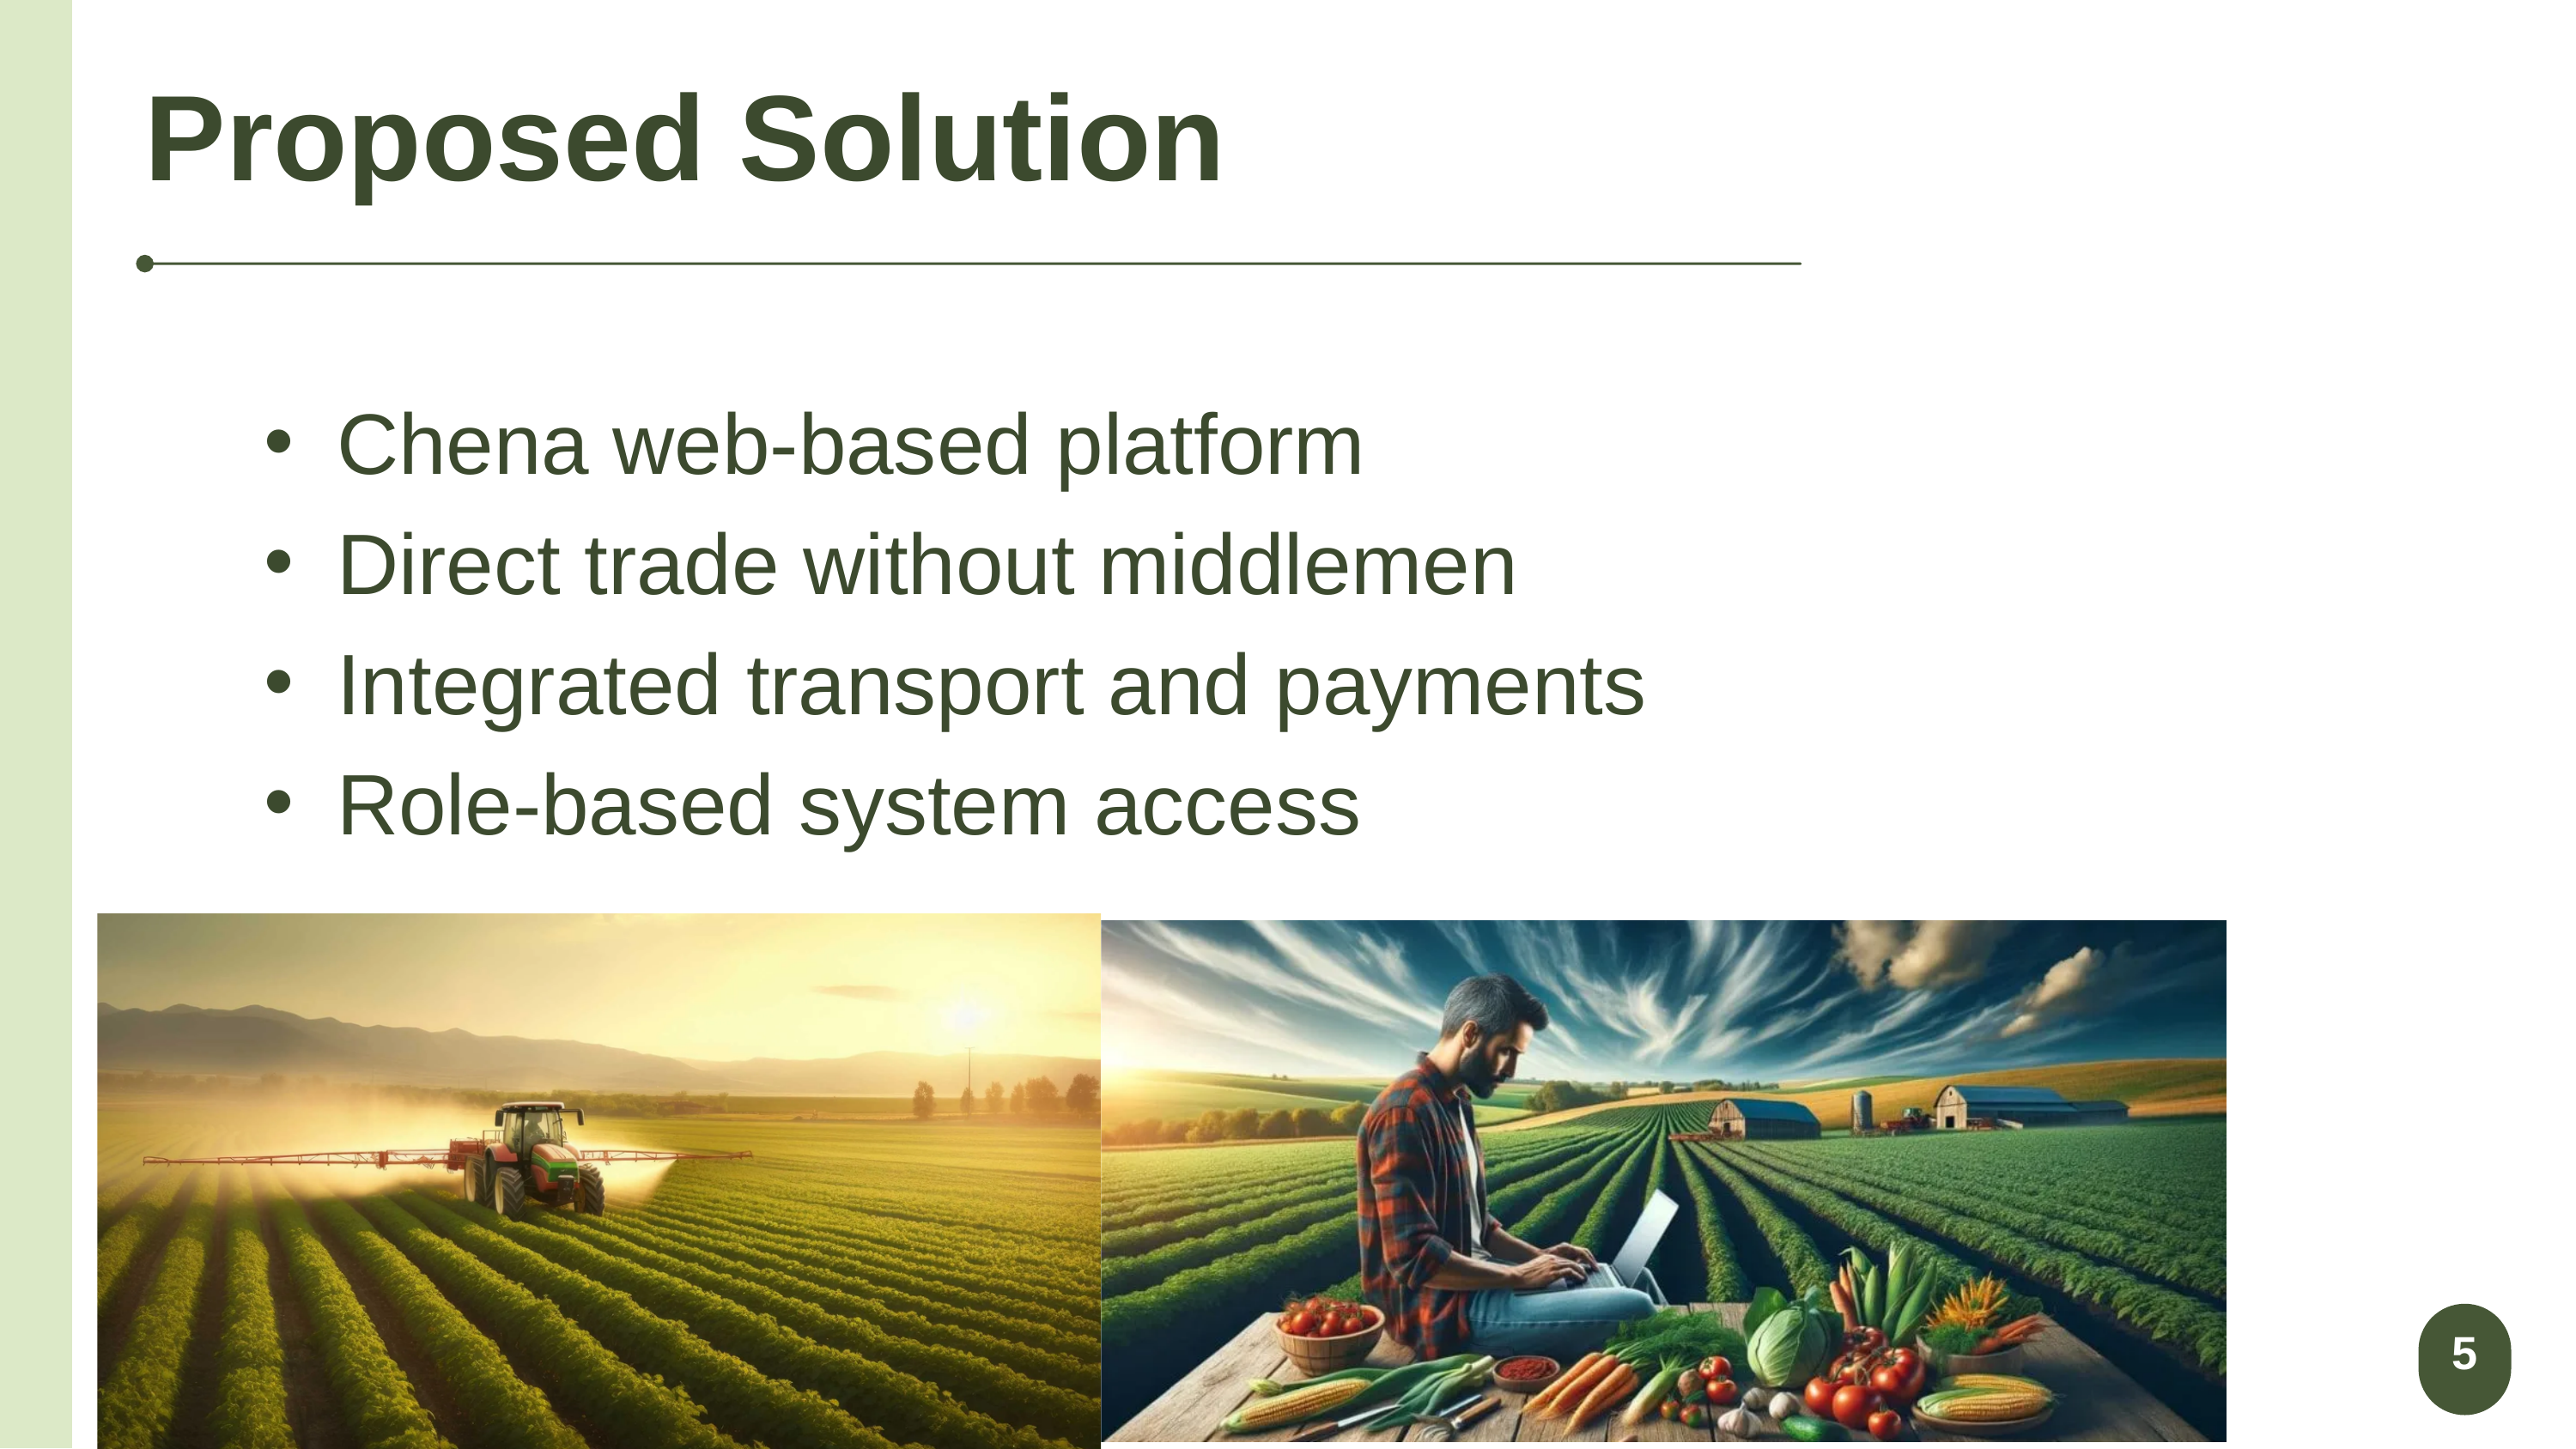

Proposed Solution

Chena web-based platform
Direct trade without middlemen
Integrated transport and payments
Role-based system access

5